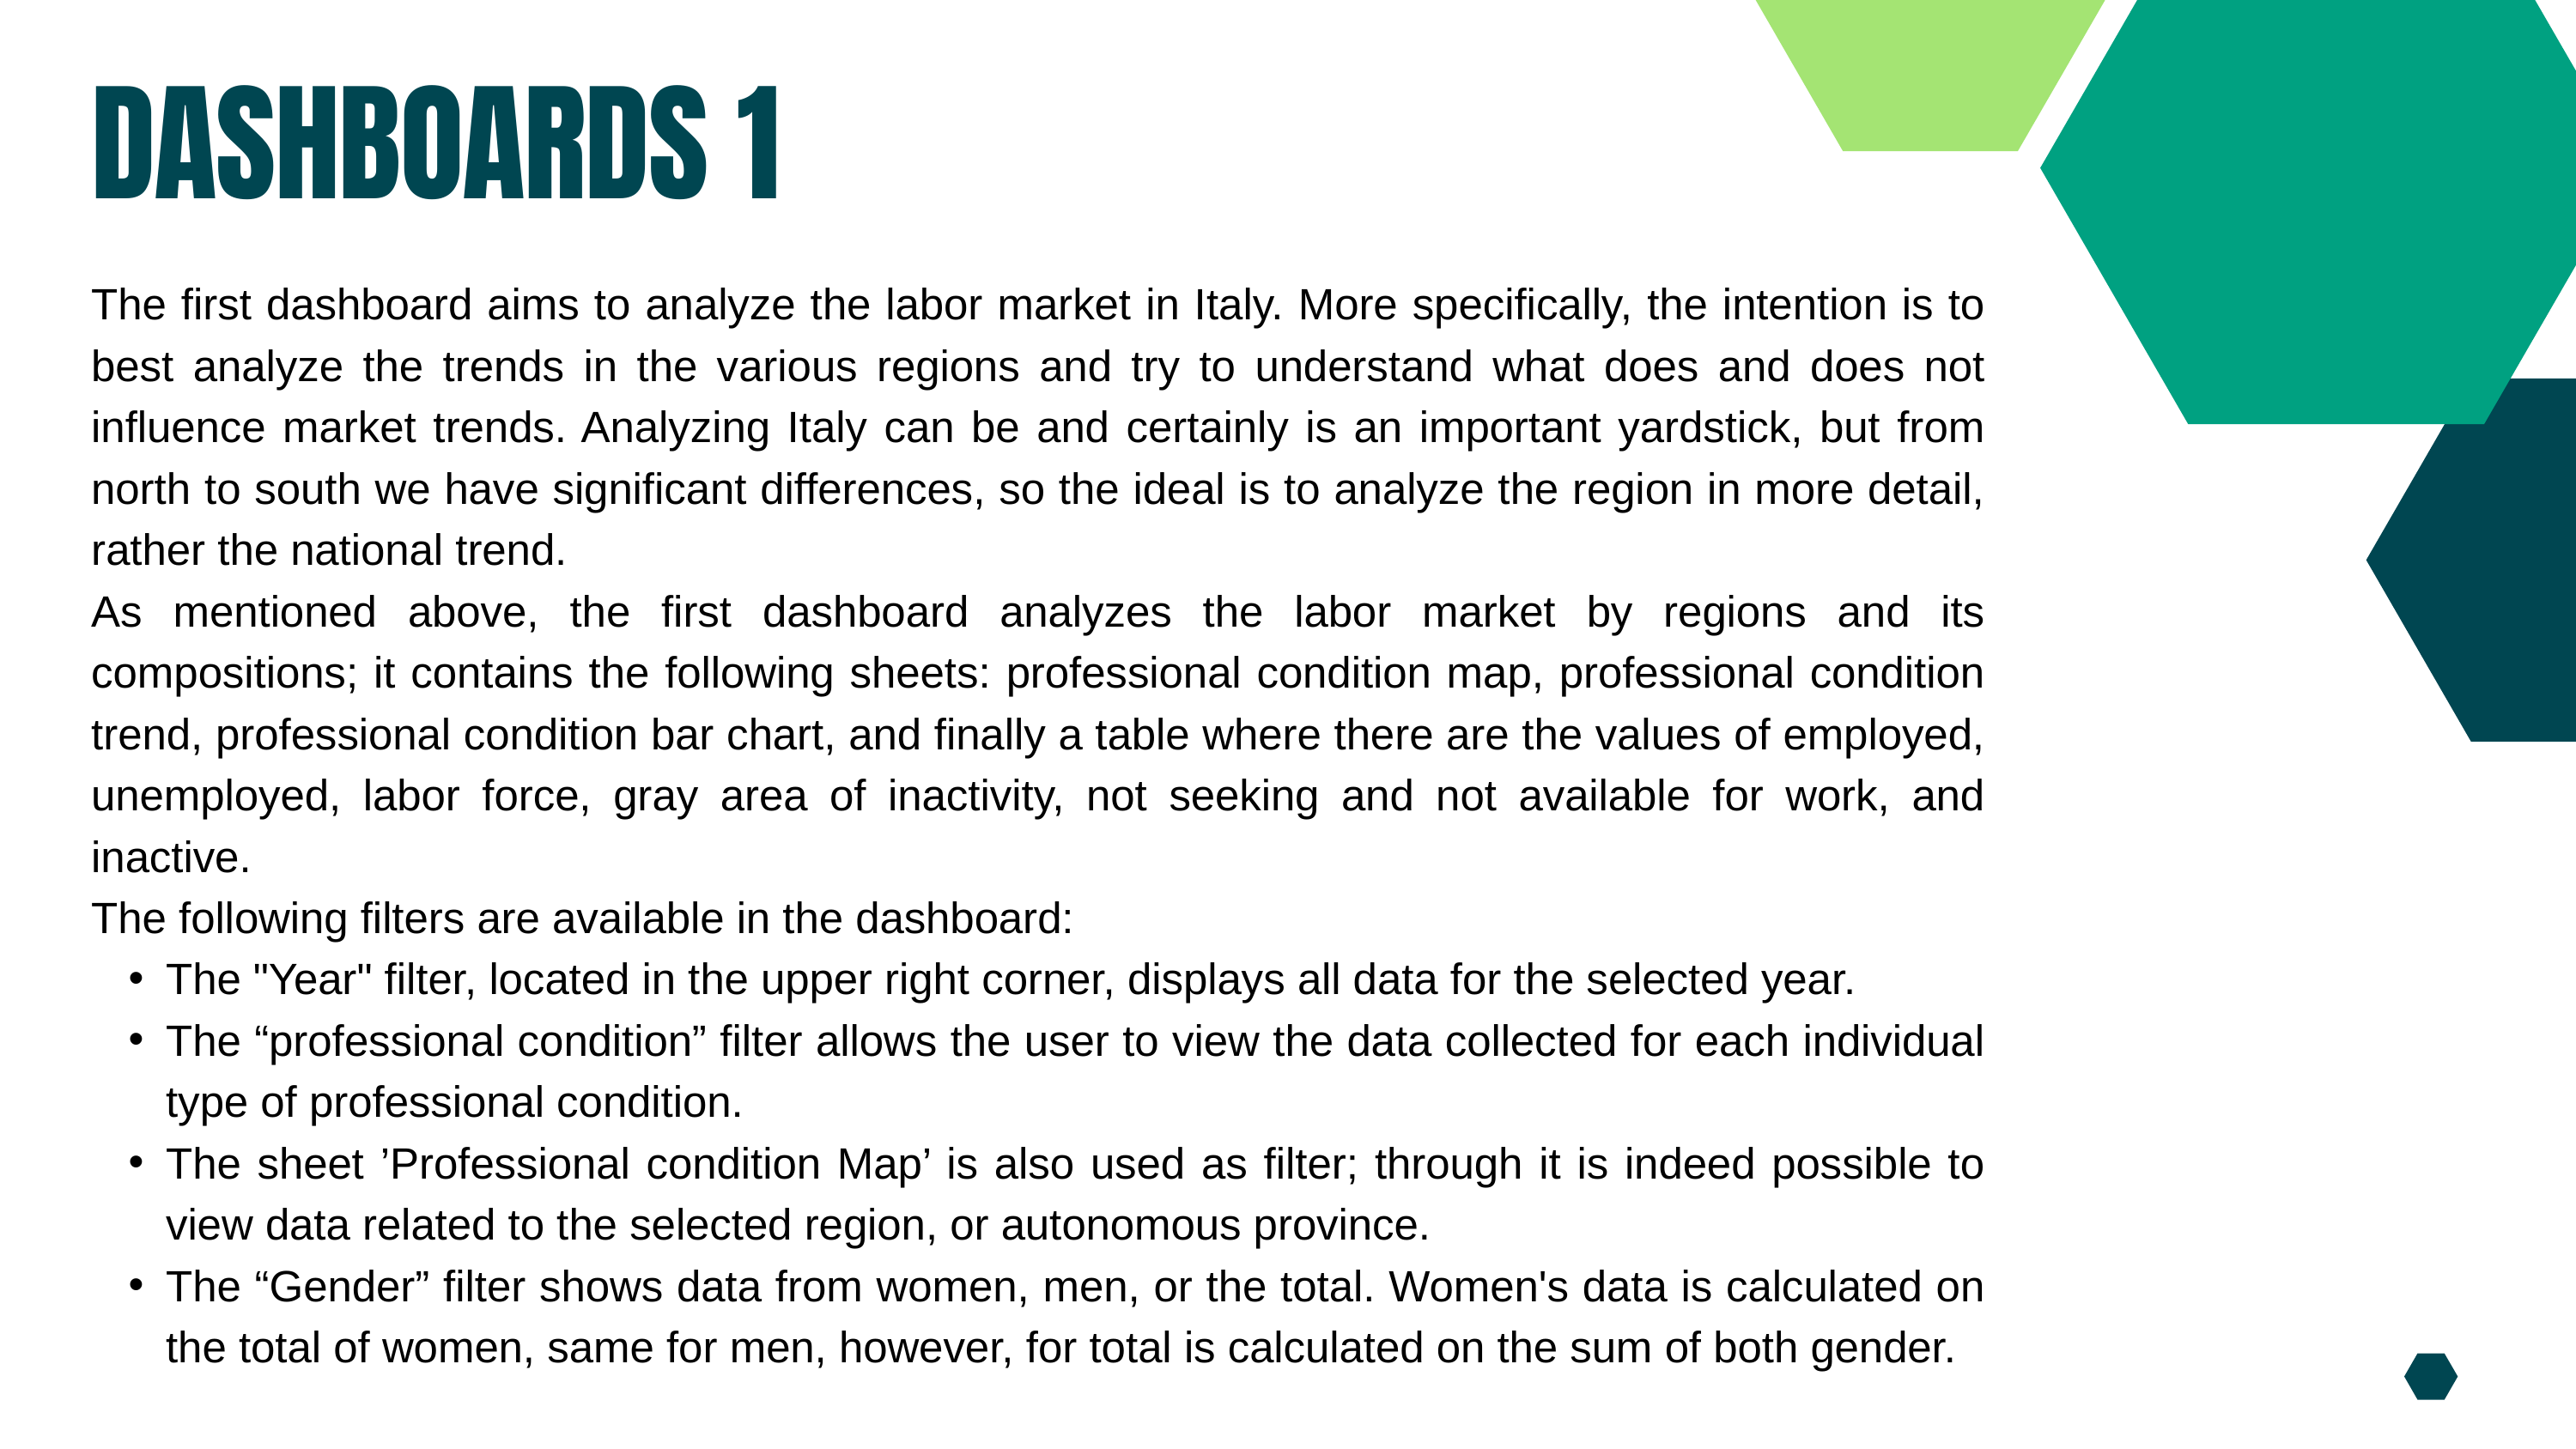

DASHBOARDS 1
The first dashboard aims to analyze the labor market in Italy. More specifically, the intention is to best analyze the trends in the various regions and try to understand what does and does not influence market trends. Analyzing Italy can be and certainly is an important yardstick, but from north to south we have significant differences, so the ideal is to analyze the region in more detail, rather the national trend.
As mentioned above, the first dashboard analyzes the labor market by regions and its compositions; it contains the following sheets: professional condition map, professional condition trend, professional condition bar chart, and finally a table where there are the values of employed, unemployed, labor force, gray area of inactivity, not seeking and not available for work, and inactive.
The following filters are available in the dashboard:
The "Year" filter, located in the upper right corner, displays all data for the selected year.
The “professional condition” filter allows the user to view the data collected for each individual type of professional condition.
The sheet ’Professional condition Map’ is also used as filter; through it is indeed possible to view data related to the selected region, or autonomous province.
The “Gender” filter shows data from women, men, or the total. Women's data is calculated on the total of women, same for men, however, for total is calculated on the sum of both gender.